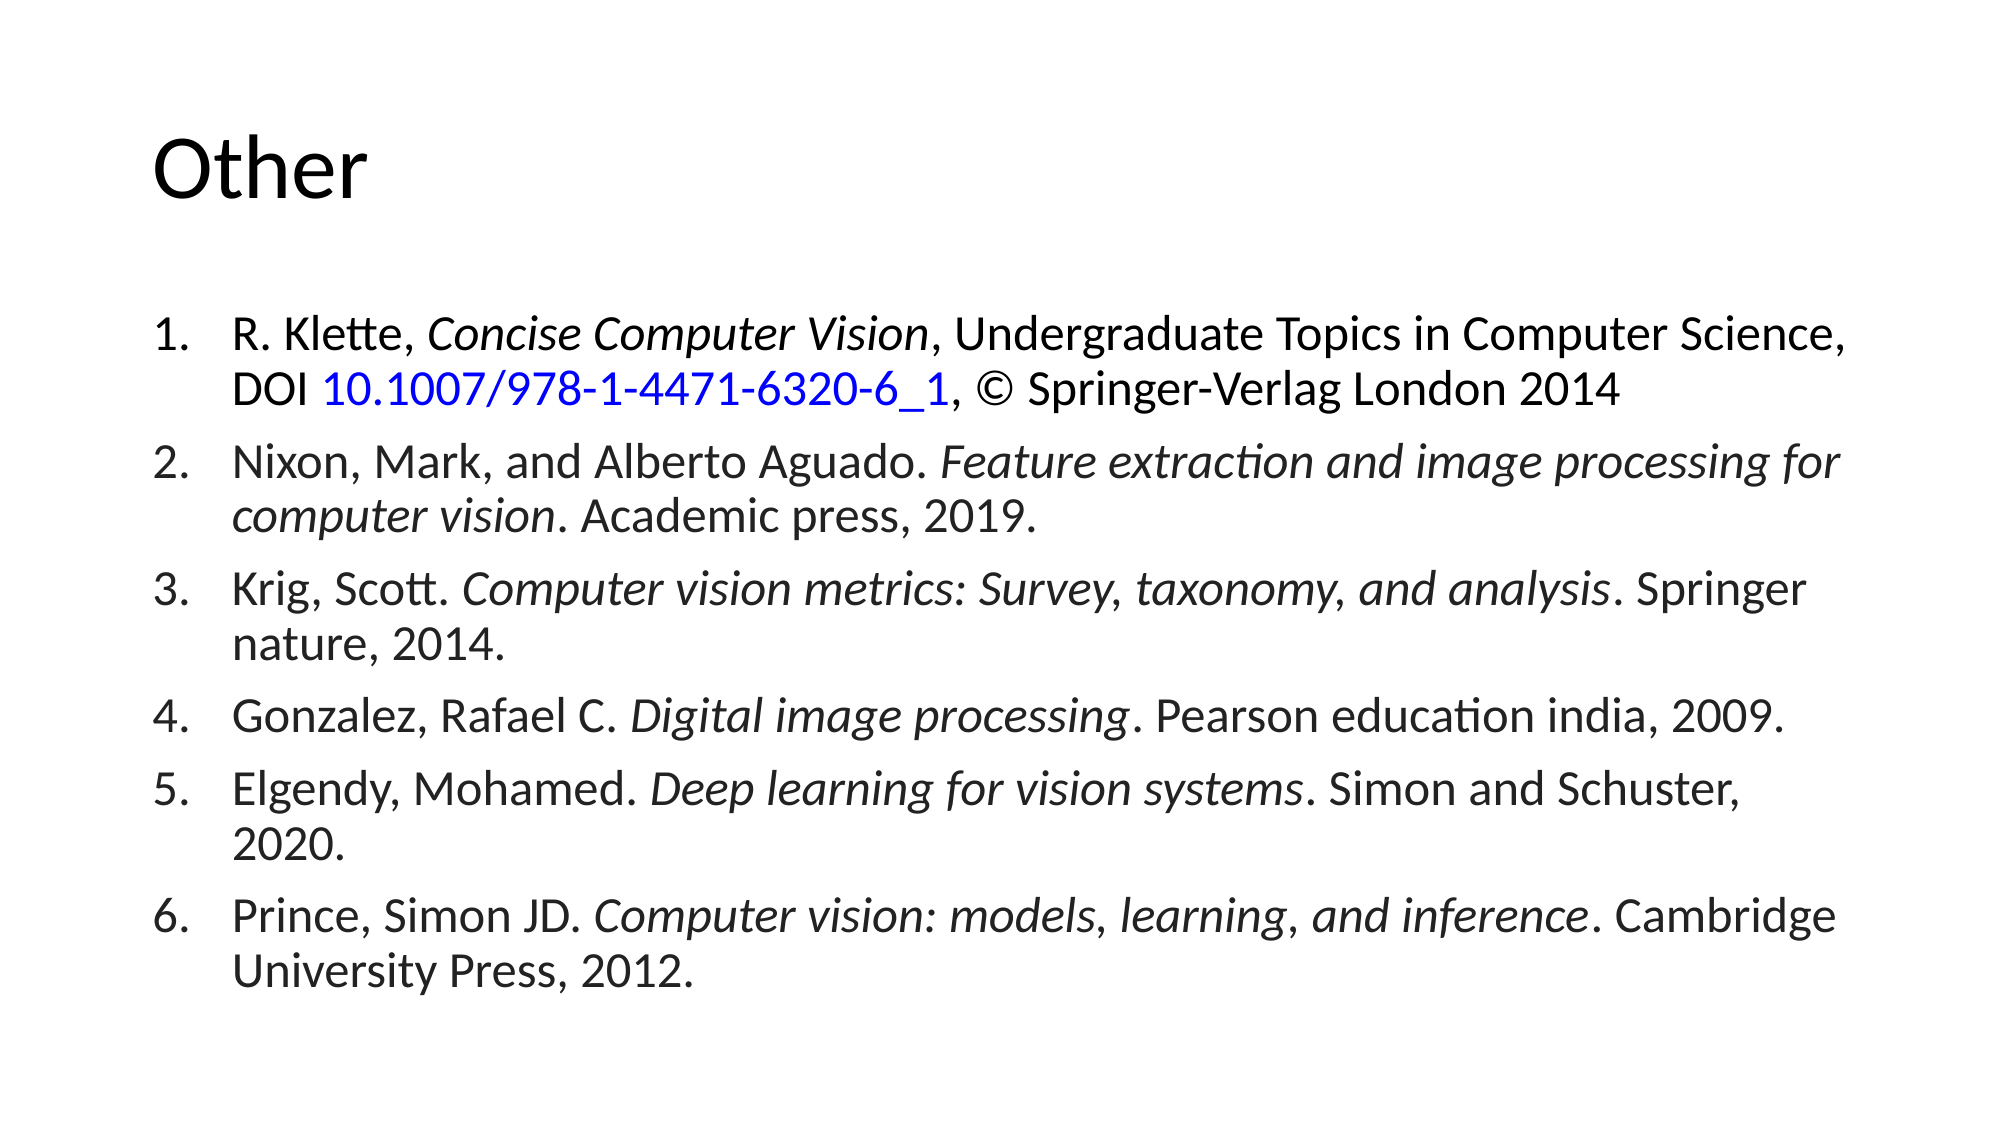

# Other
R. Klette, Concise Computer Vision, Undergraduate Topics in Computer Science, DOI 10.1007/978-1-4471-6320-6_1, © Springer-Verlag London 2014
Nixon, Mark, and Alberto Aguado. Feature extraction and image processing for computer vision. Academic press, 2019.
Krig, Scott. Computer vision metrics: Survey, taxonomy, and analysis. Springer nature, 2014.
Gonzalez, Rafael C. Digital image processing. Pearson education india, 2009.
Elgendy, Mohamed. Deep learning for vision systems. Simon and Schuster, 2020.
Prince, Simon JD. Computer vision: models, learning, and inference. Cambridge University Press, 2012.